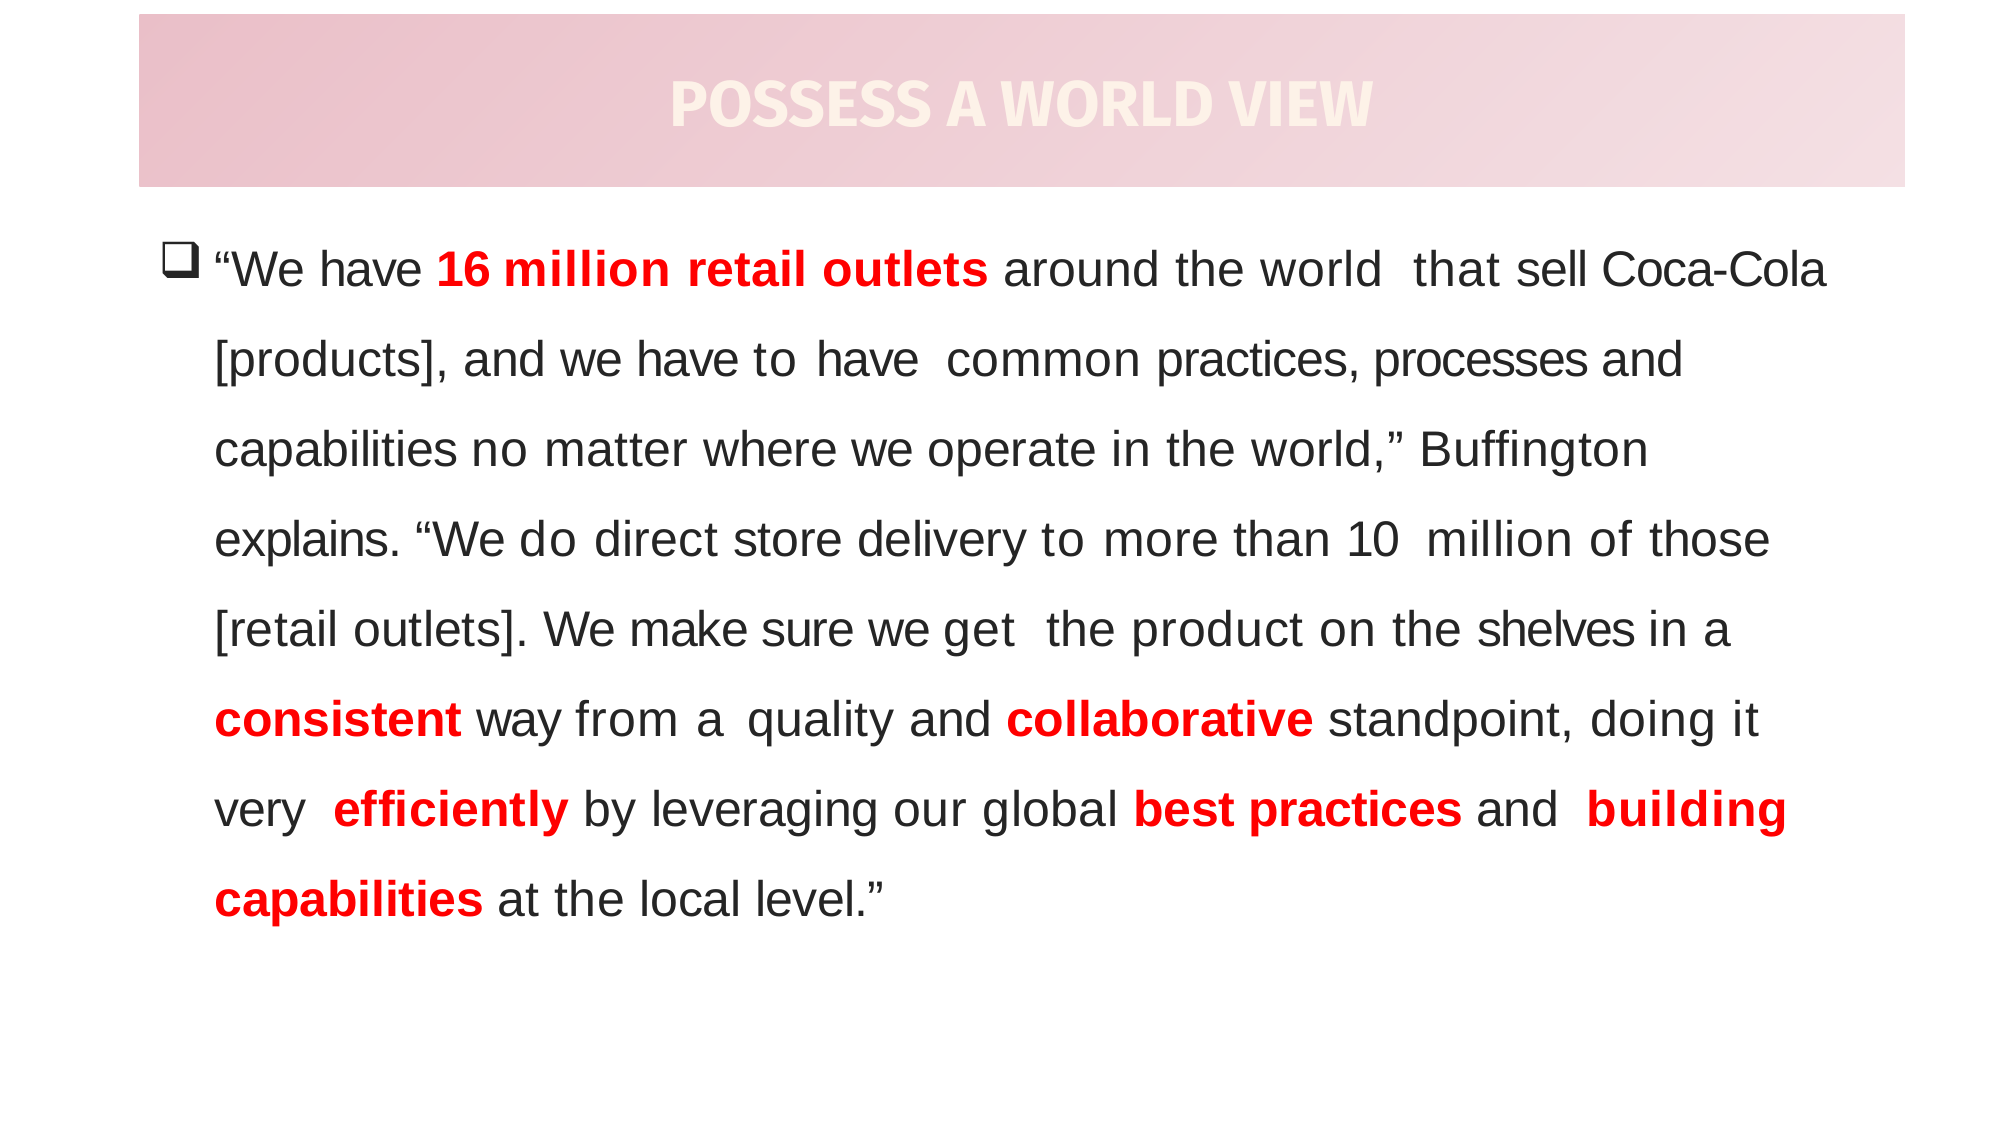

# Possess a world view
“We have 16 million retail outlets around the world  that sell Coca-Cola [products], and we have to have  common practices, processes and capabilities no matter where we operate in the world,” Buffington  explains. “We do direct store delivery to more than 10  million of those [retail outlets]. We make sure we get  the product on the shelves in a consistent way from a  quality and collaborative standpoint, doing it very  efficiently by leveraging our global best practices and  building capabilities at the local level.”